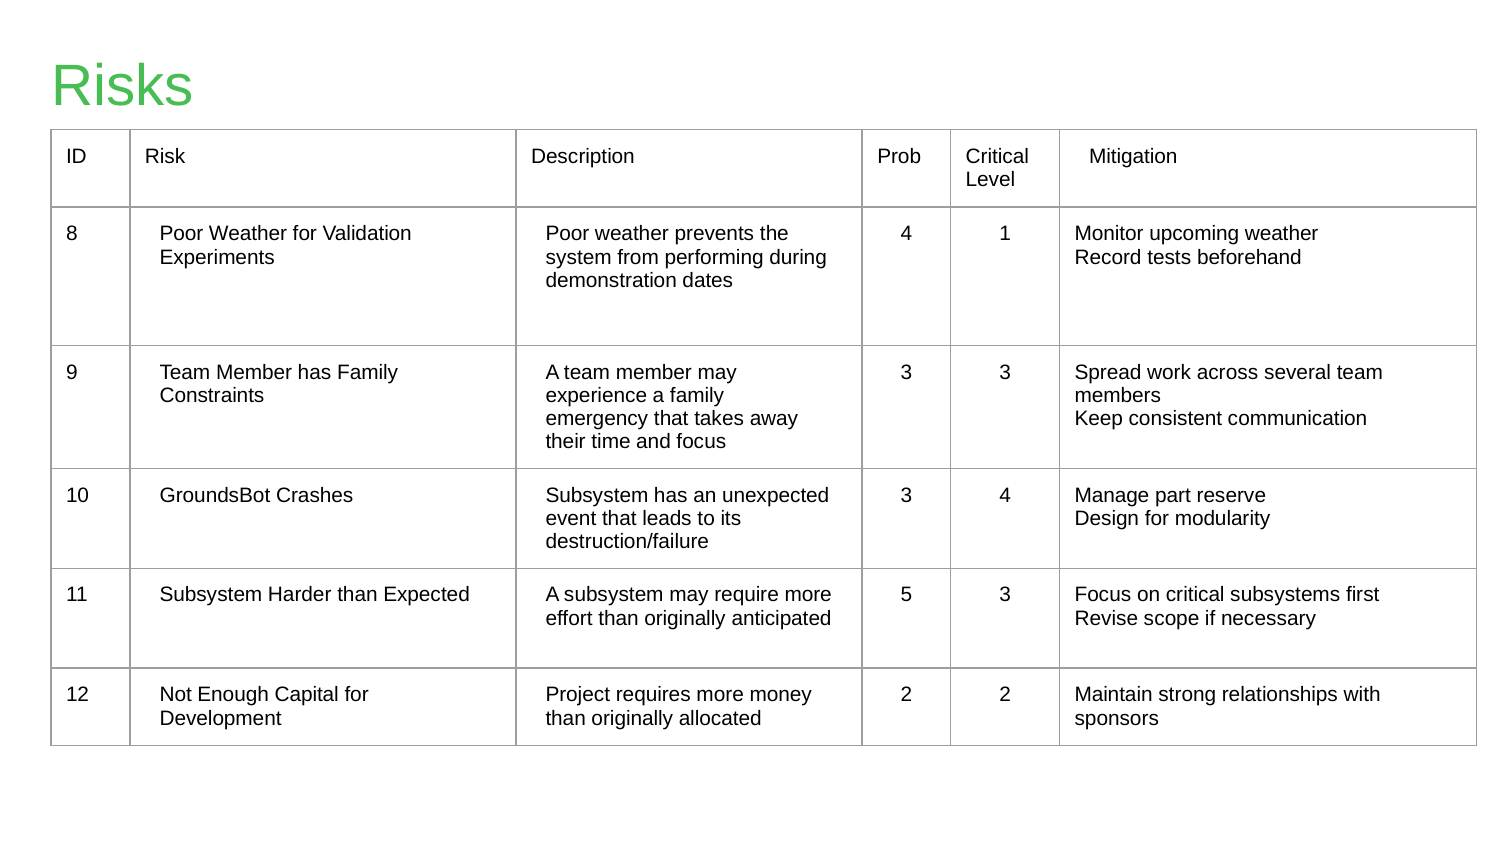

Risks
| ID​ | Risk​ | Description​ | Prob | Critical Level | Mitigation​ |
| --- | --- | --- | --- | --- | --- |
| 8 | Poor Weather for Validation Experiments​ | Poor weather prevents the system from performing during demonstration dates ​ | 4​ | 1 | Monitor upcoming weather ​ Record tests beforehand ​ |
| 9 | Team Member has Family Constraints​ | A team member may experience a family emergency that takes away their time and focus​ | 3​ | 3​ | Spread work across several team members ​ Keep consistent communication ​ |
| 10 | GroundsBot Crashes | Subsystem has an unexpected event that leads to its destruction/failure​ | 3​ | 4​ | Manage part reserve ​ Design for modularity​ |
| 11 | Subsystem Harder than Expected​ | A subsystem may require more effort than originally anticipated ​ | 5​ | 3​ | Focus on critical subsystems first​ Revise scope if necessary ​ |
| 12 | Not Enough Capital for Development​ | Project requires more money than originally allocated​ | 2​ | 2​ | Maintain strong relationships with sponsors ​ |